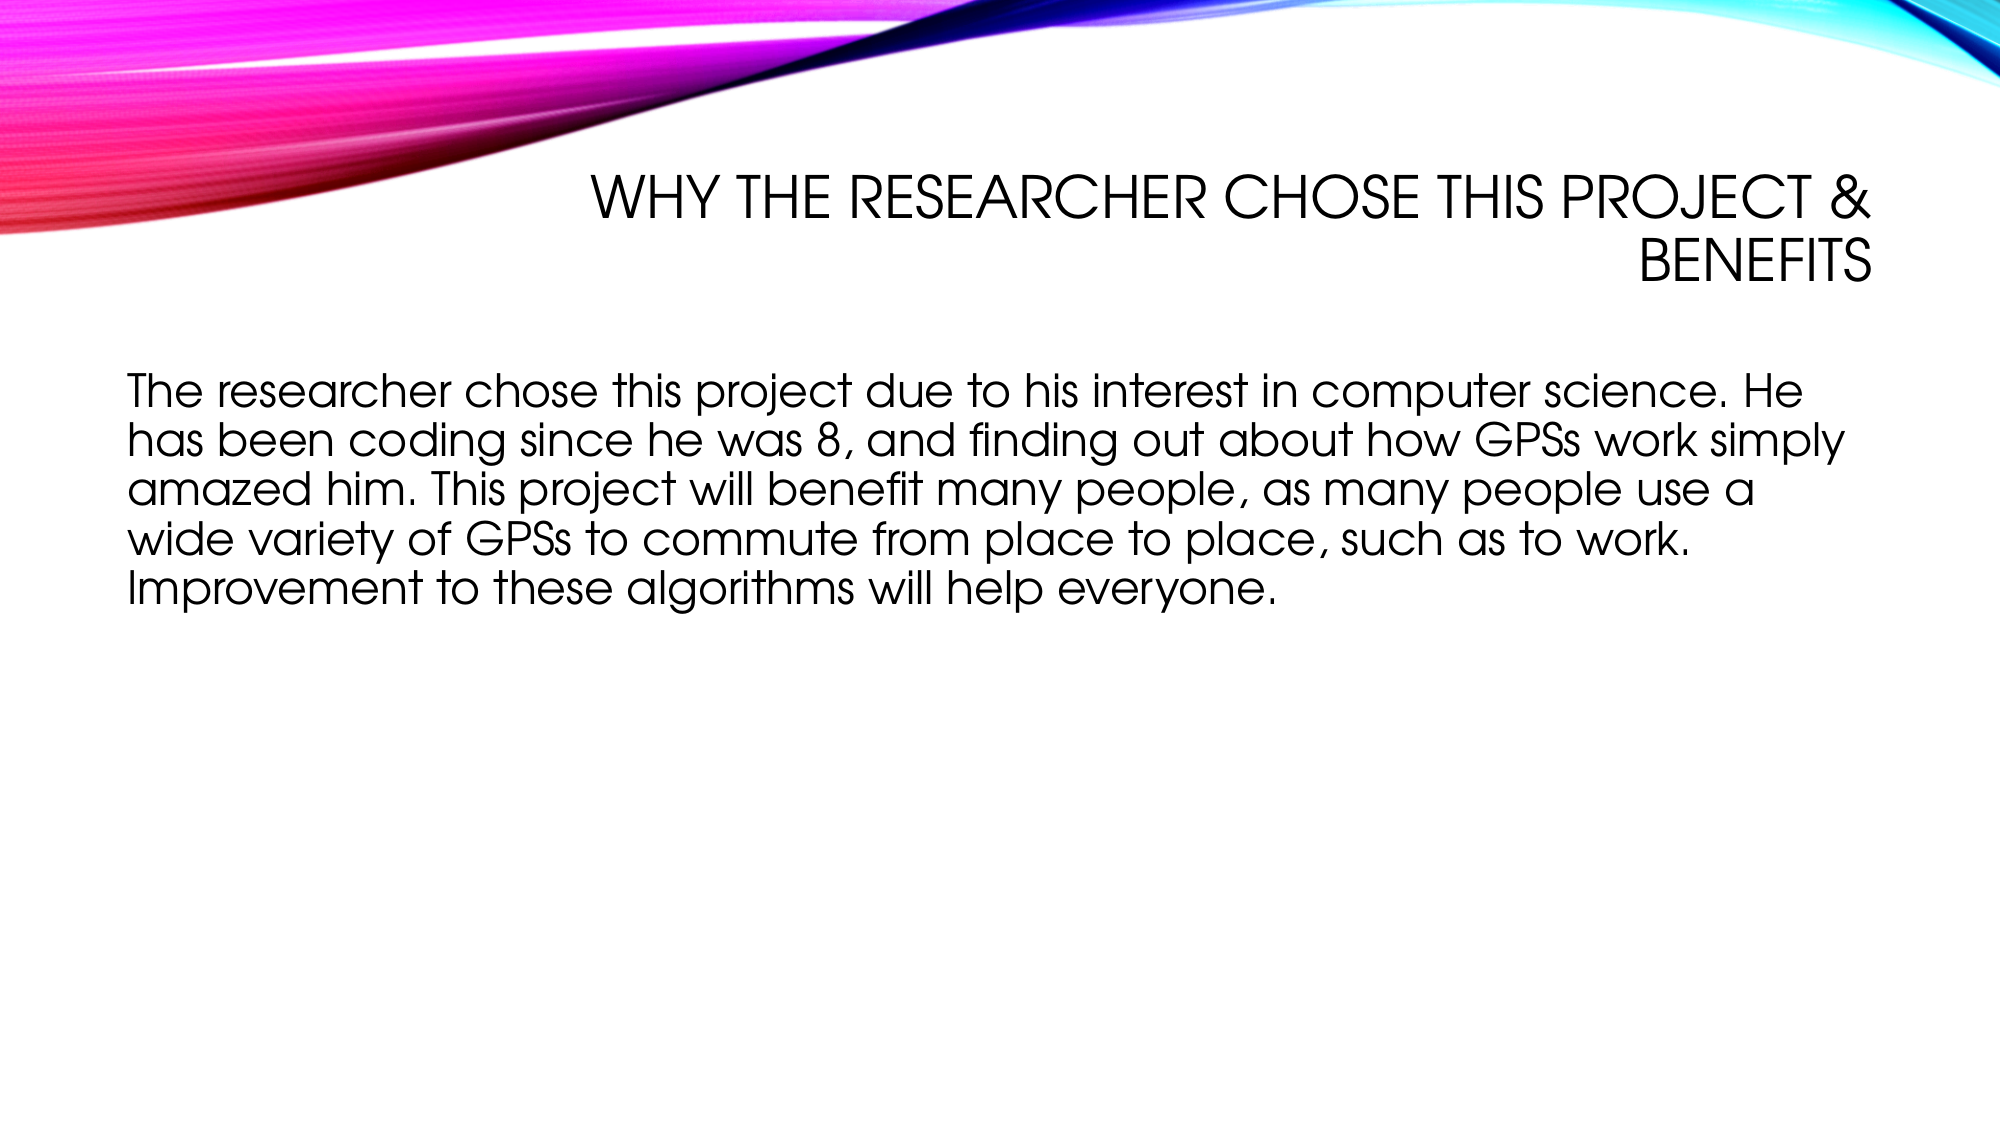

# Why The researcher chose this project & Benefits
The researcher chose this project due to his interest in computer science. He has been coding since he was 8, and finding out about how GPSs work simply amazed him. This project will benefit many people, as many people use a wide variety of GPSs to commute from place to place, such as to work. Improvement to these algorithms will help everyone.